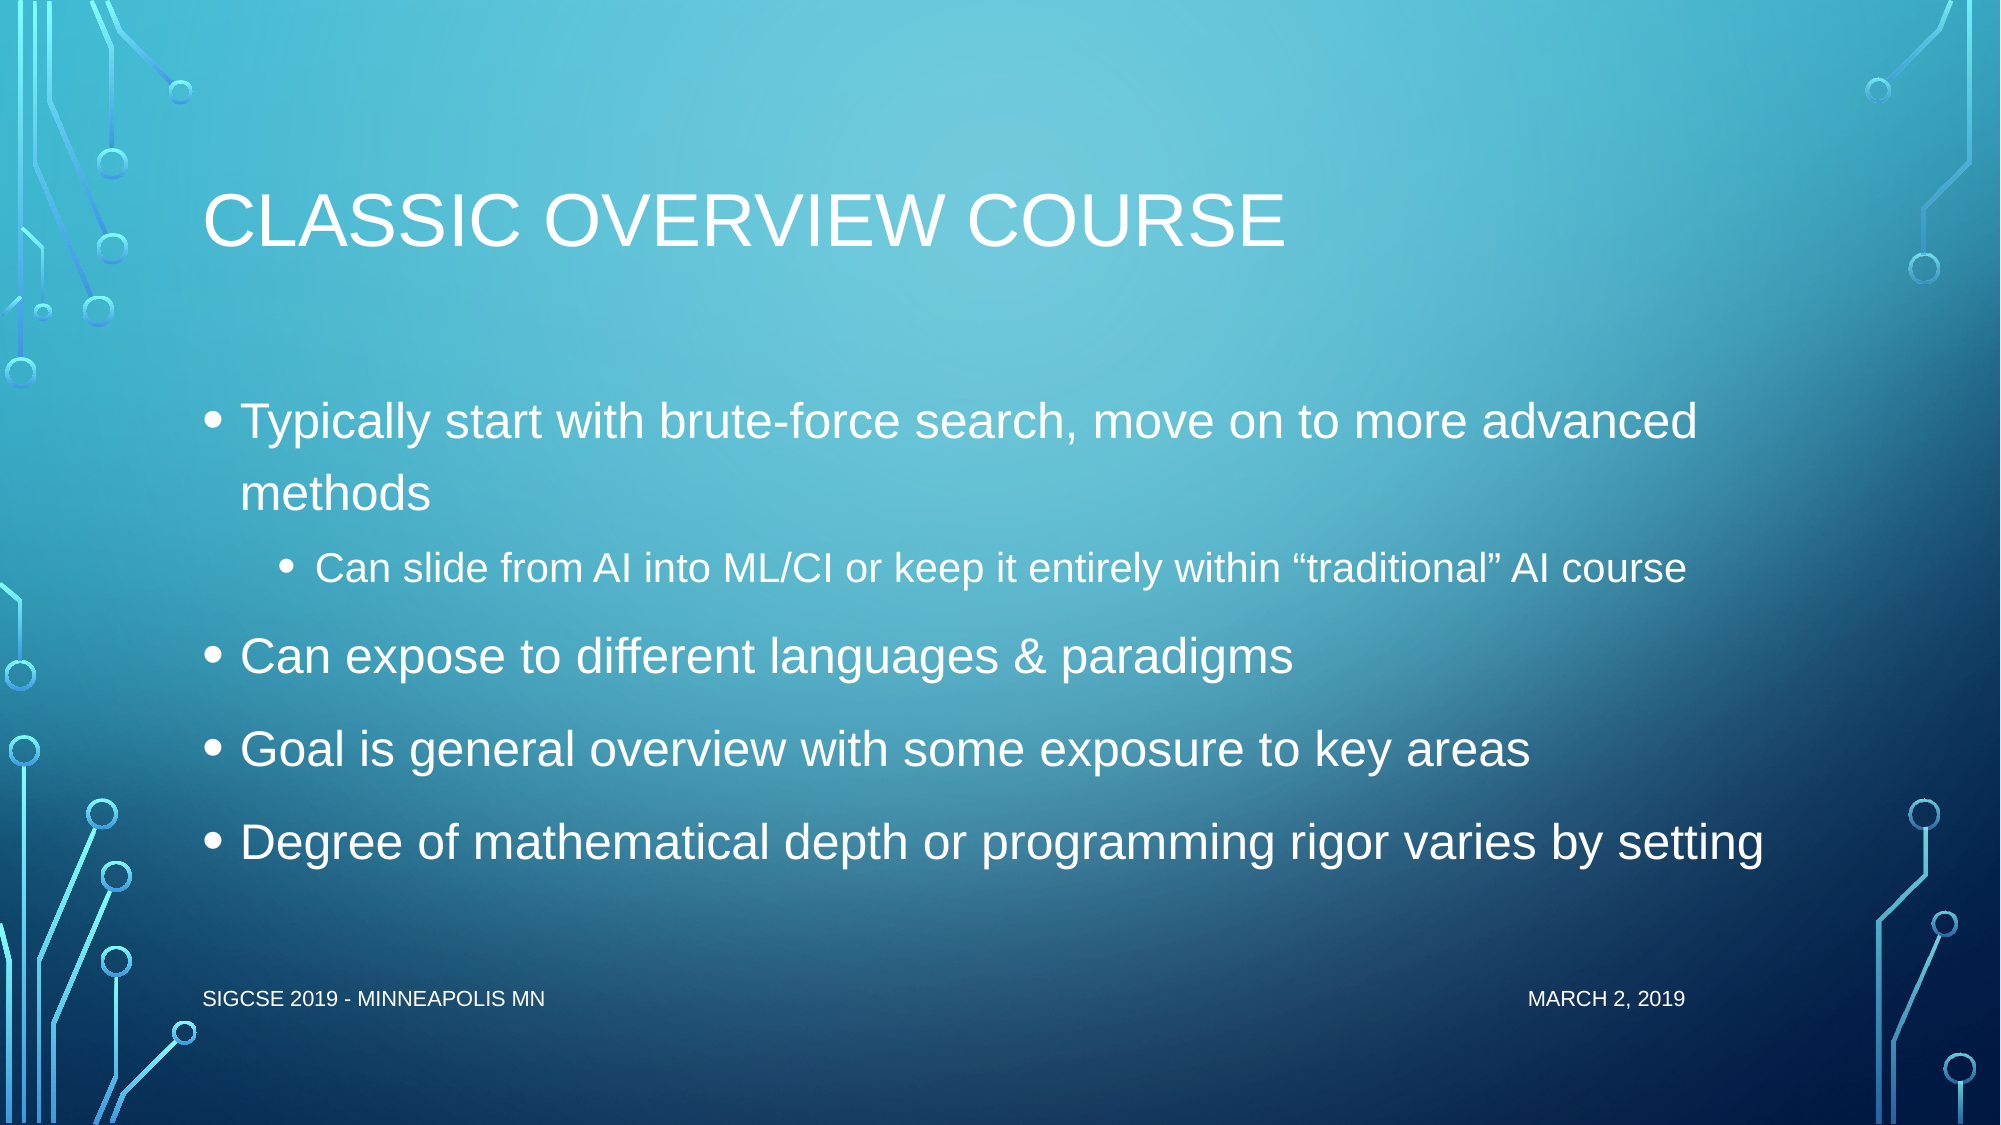

# Classic overview course
Typically start with brute-force search, move on to more advanced methods
Can slide from AI into ML/CI or keep it entirely within “traditional” AI course
Can expose to different languages & paradigms
Goal is general overview with some exposure to key areas
Degree of mathematical depth or programming rigor varies by setting

SIGCSE 2019 - Minneapolis MN                                                                                                                                                                    March 2, 2019